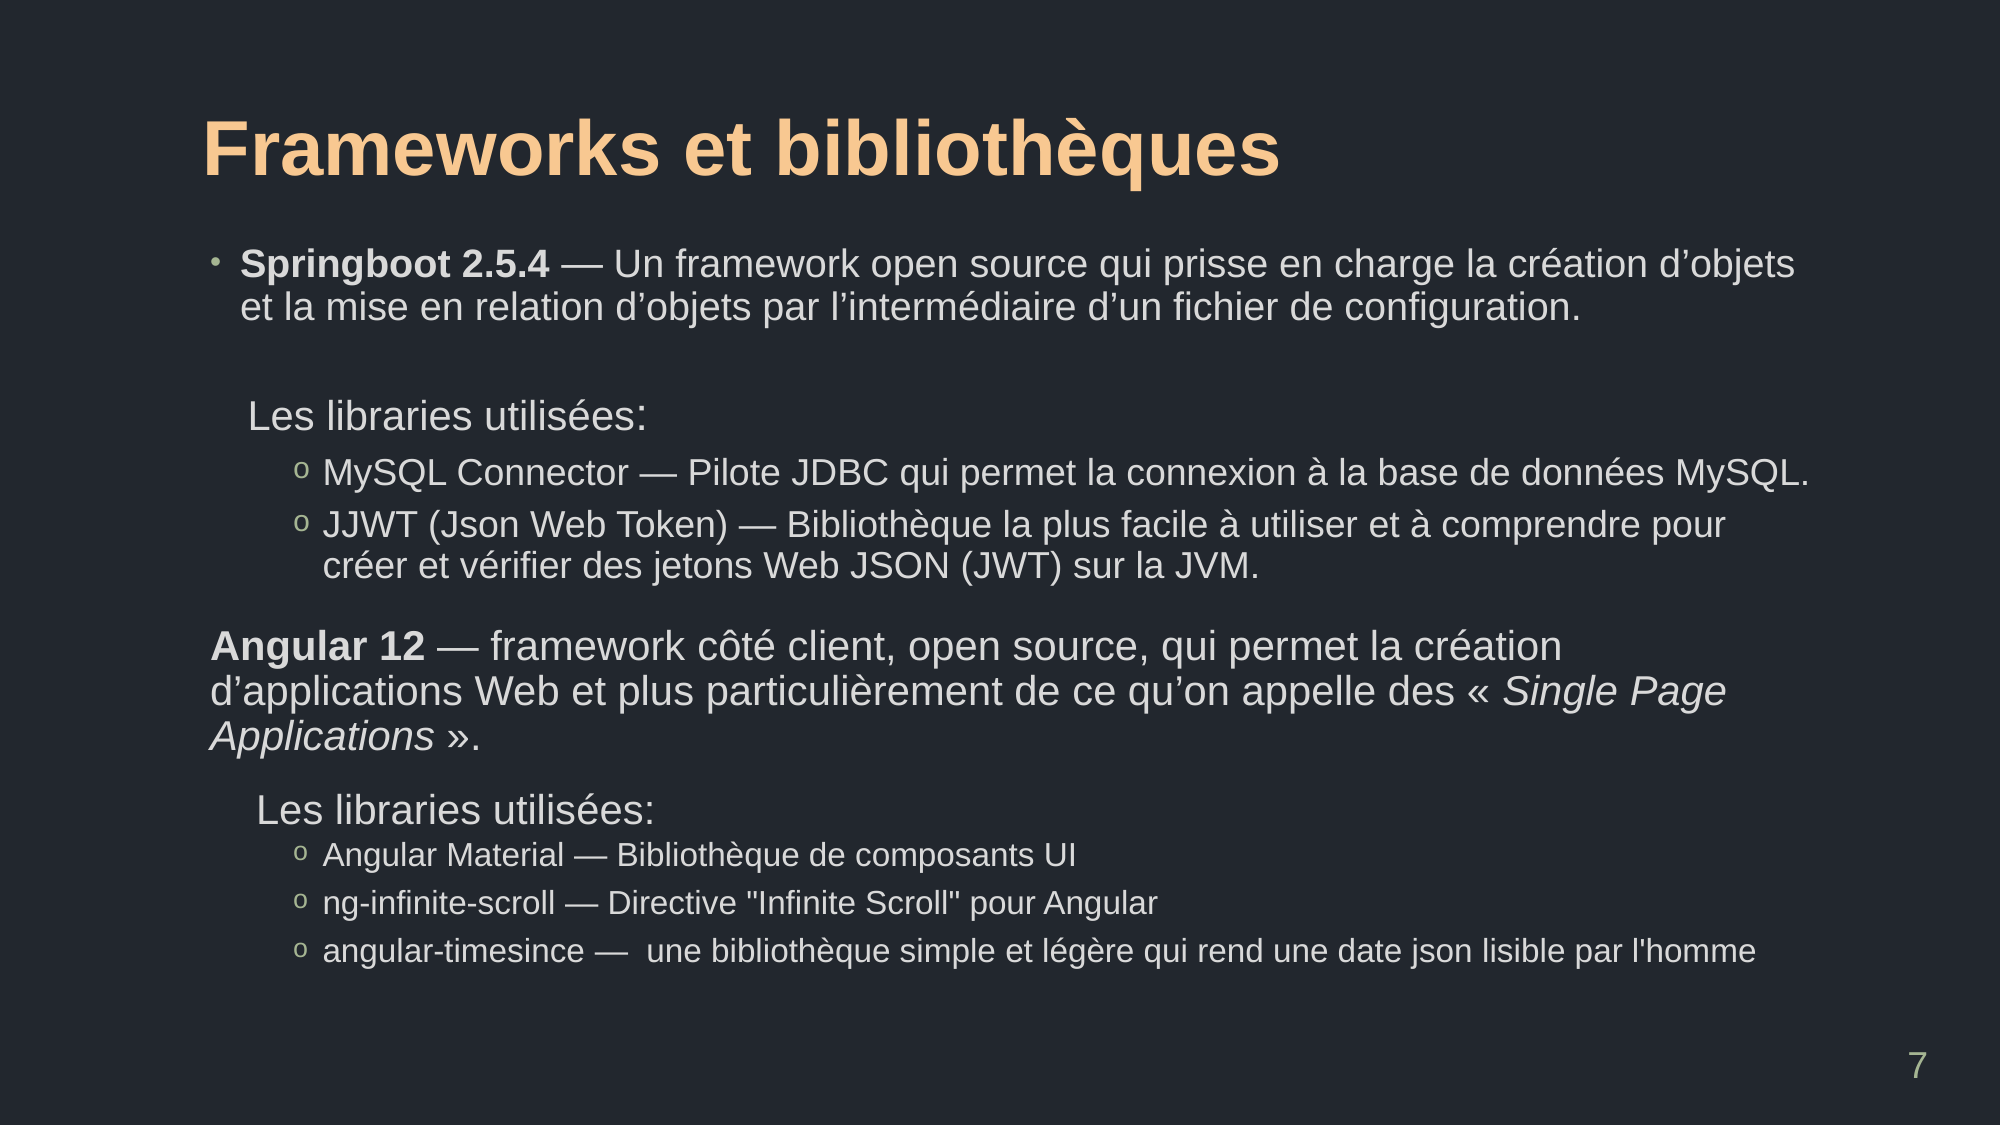

# Frameworks et bibliothèques
Springboot 2.5.4 — Un framework open source qui prisse en charge la création d’objets et la mise en relation d’objets par l’intermédiaire d’un fichier de configuration.

Les libraries utilisées:
MySQL Connector — Pilote JDBC qui permet la connexion à la base de données MySQL.
JJWT (Json Web Token) — Bibliothèque la plus facile à utiliser et à comprendre pour créer et vérifier des jetons Web JSON (JWT) sur la JVM.
Angular 12 — framework côté client, open source, qui permet la création d’applications Web et plus particulièrement de ce qu’on appelle des « Single Page Applications ».
    Les libraries utilisées:
Angular Material — Bibliothèque de composants UI
ng-infinite-scroll — Directive "Infinite Scroll" pour Angular
angular-timesince —  une bibliothèque simple et légère qui rend une date json lisible par l'homme
7